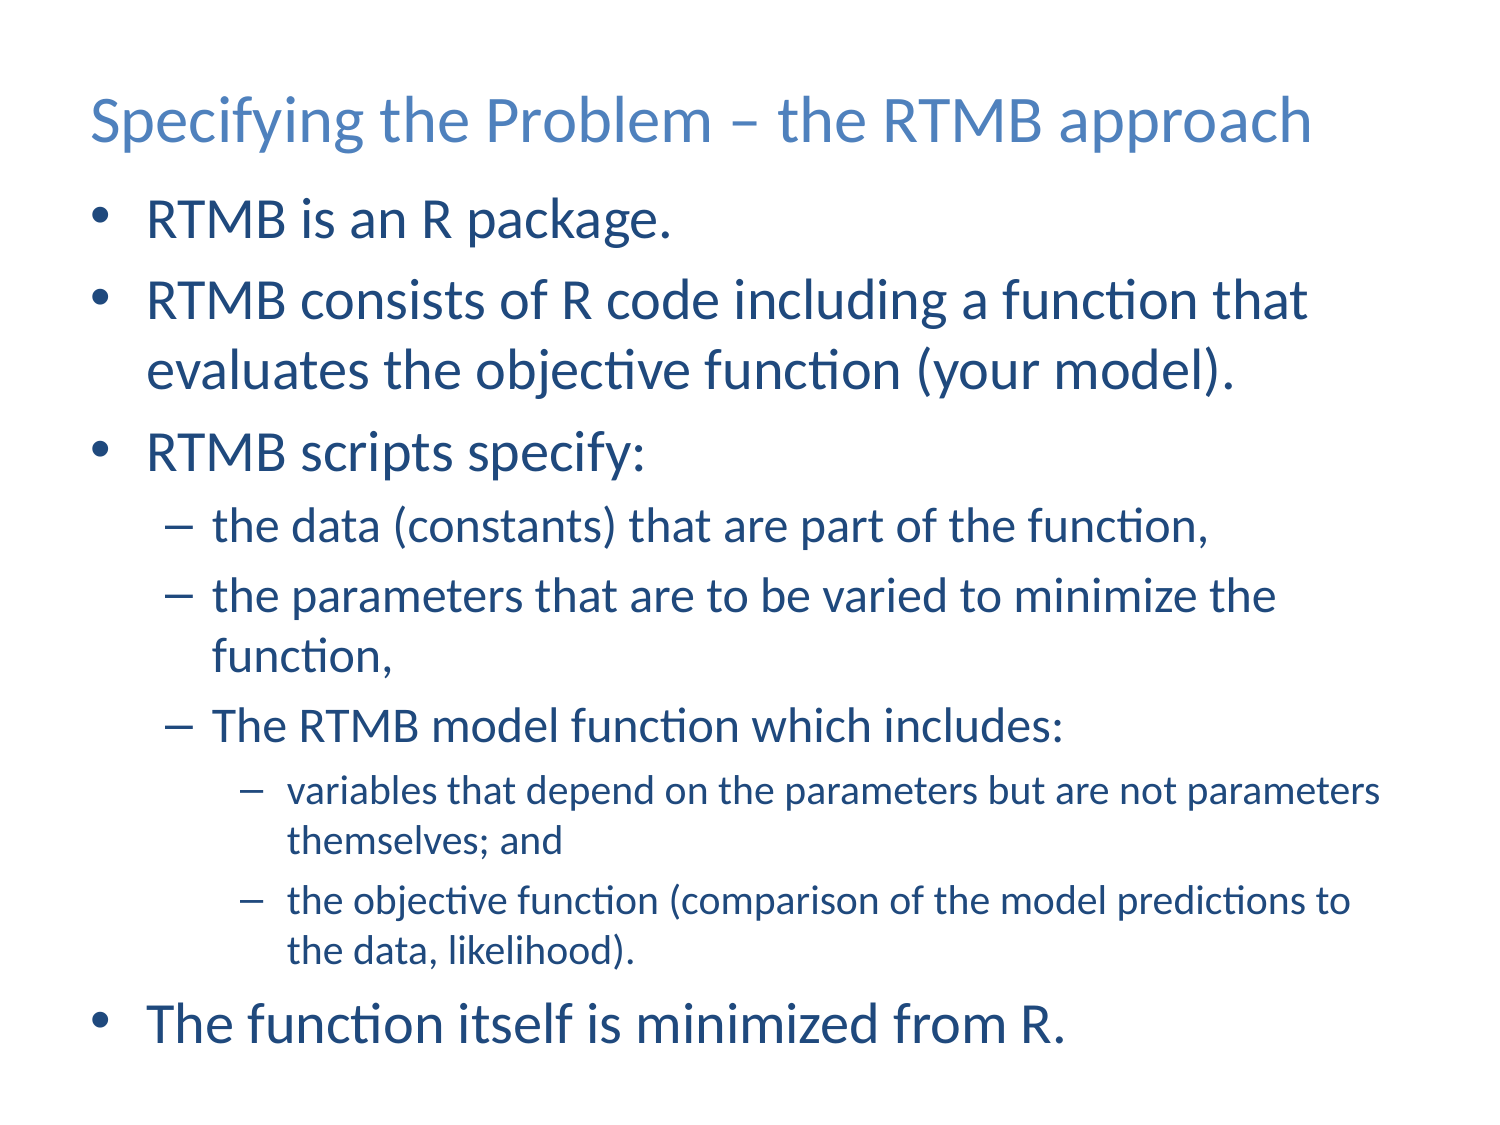

# Specifying the Problem – the RTMB approach
RTMB is an R package.
RTMB consists of R code including a function that evaluates the objective function (your model).
RTMB scripts specify:
the data (constants) that are part of the function,
the parameters that are to be varied to minimize the function,
The RTMB model function which includes:
variables that depend on the parameters but are not parameters themselves; and
the objective function (comparison of the model predictions to the data, likelihood).
The function itself is minimized from R.